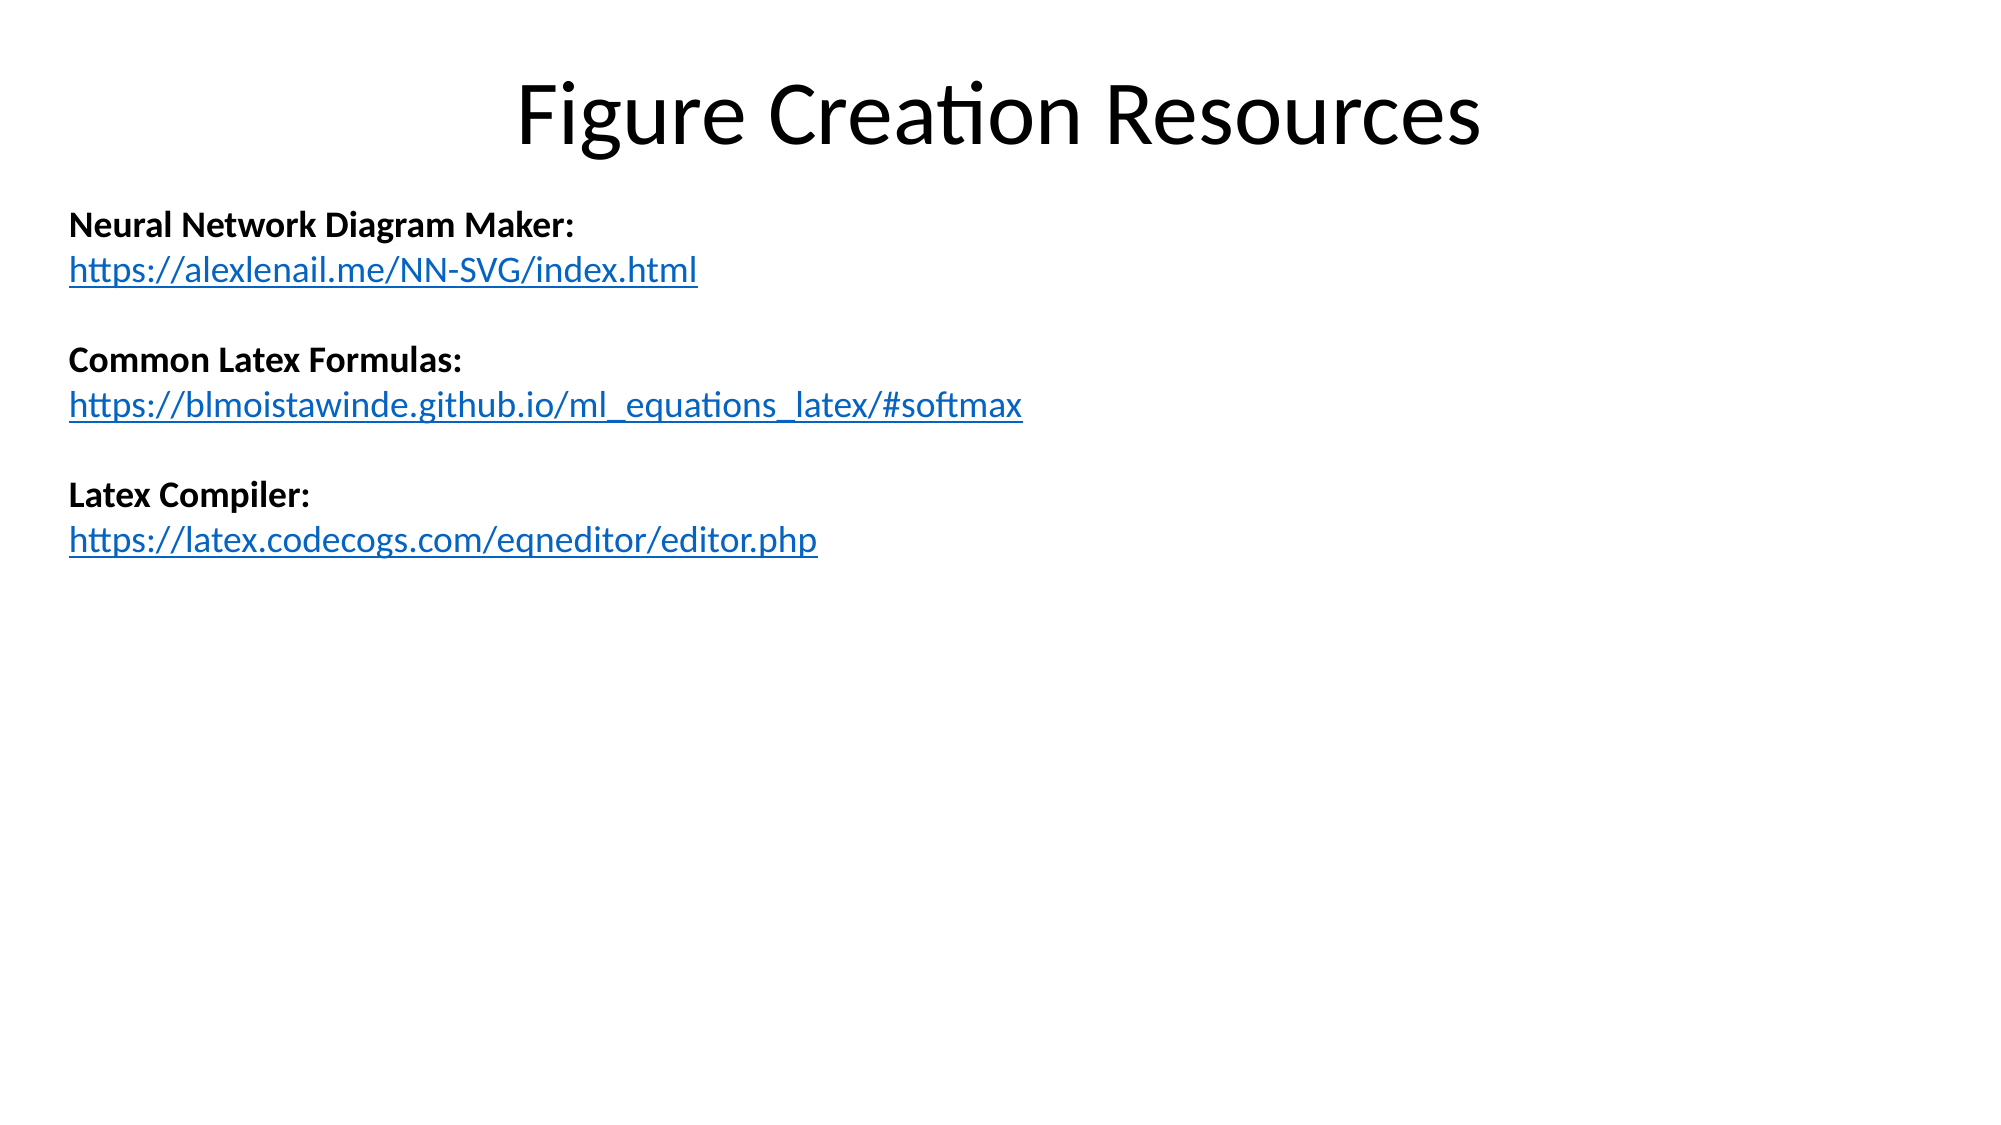

# Figure Creation Resources
Neural Network Diagram Maker:
https://alexlenail.me/NN-SVG/index.html

Common Latex Formulas:
https://blmoistawinde.github.io/ml_equations_latex/#softmax

Latex Compiler:
https://latex.codecogs.com/eqneditor/editor.php